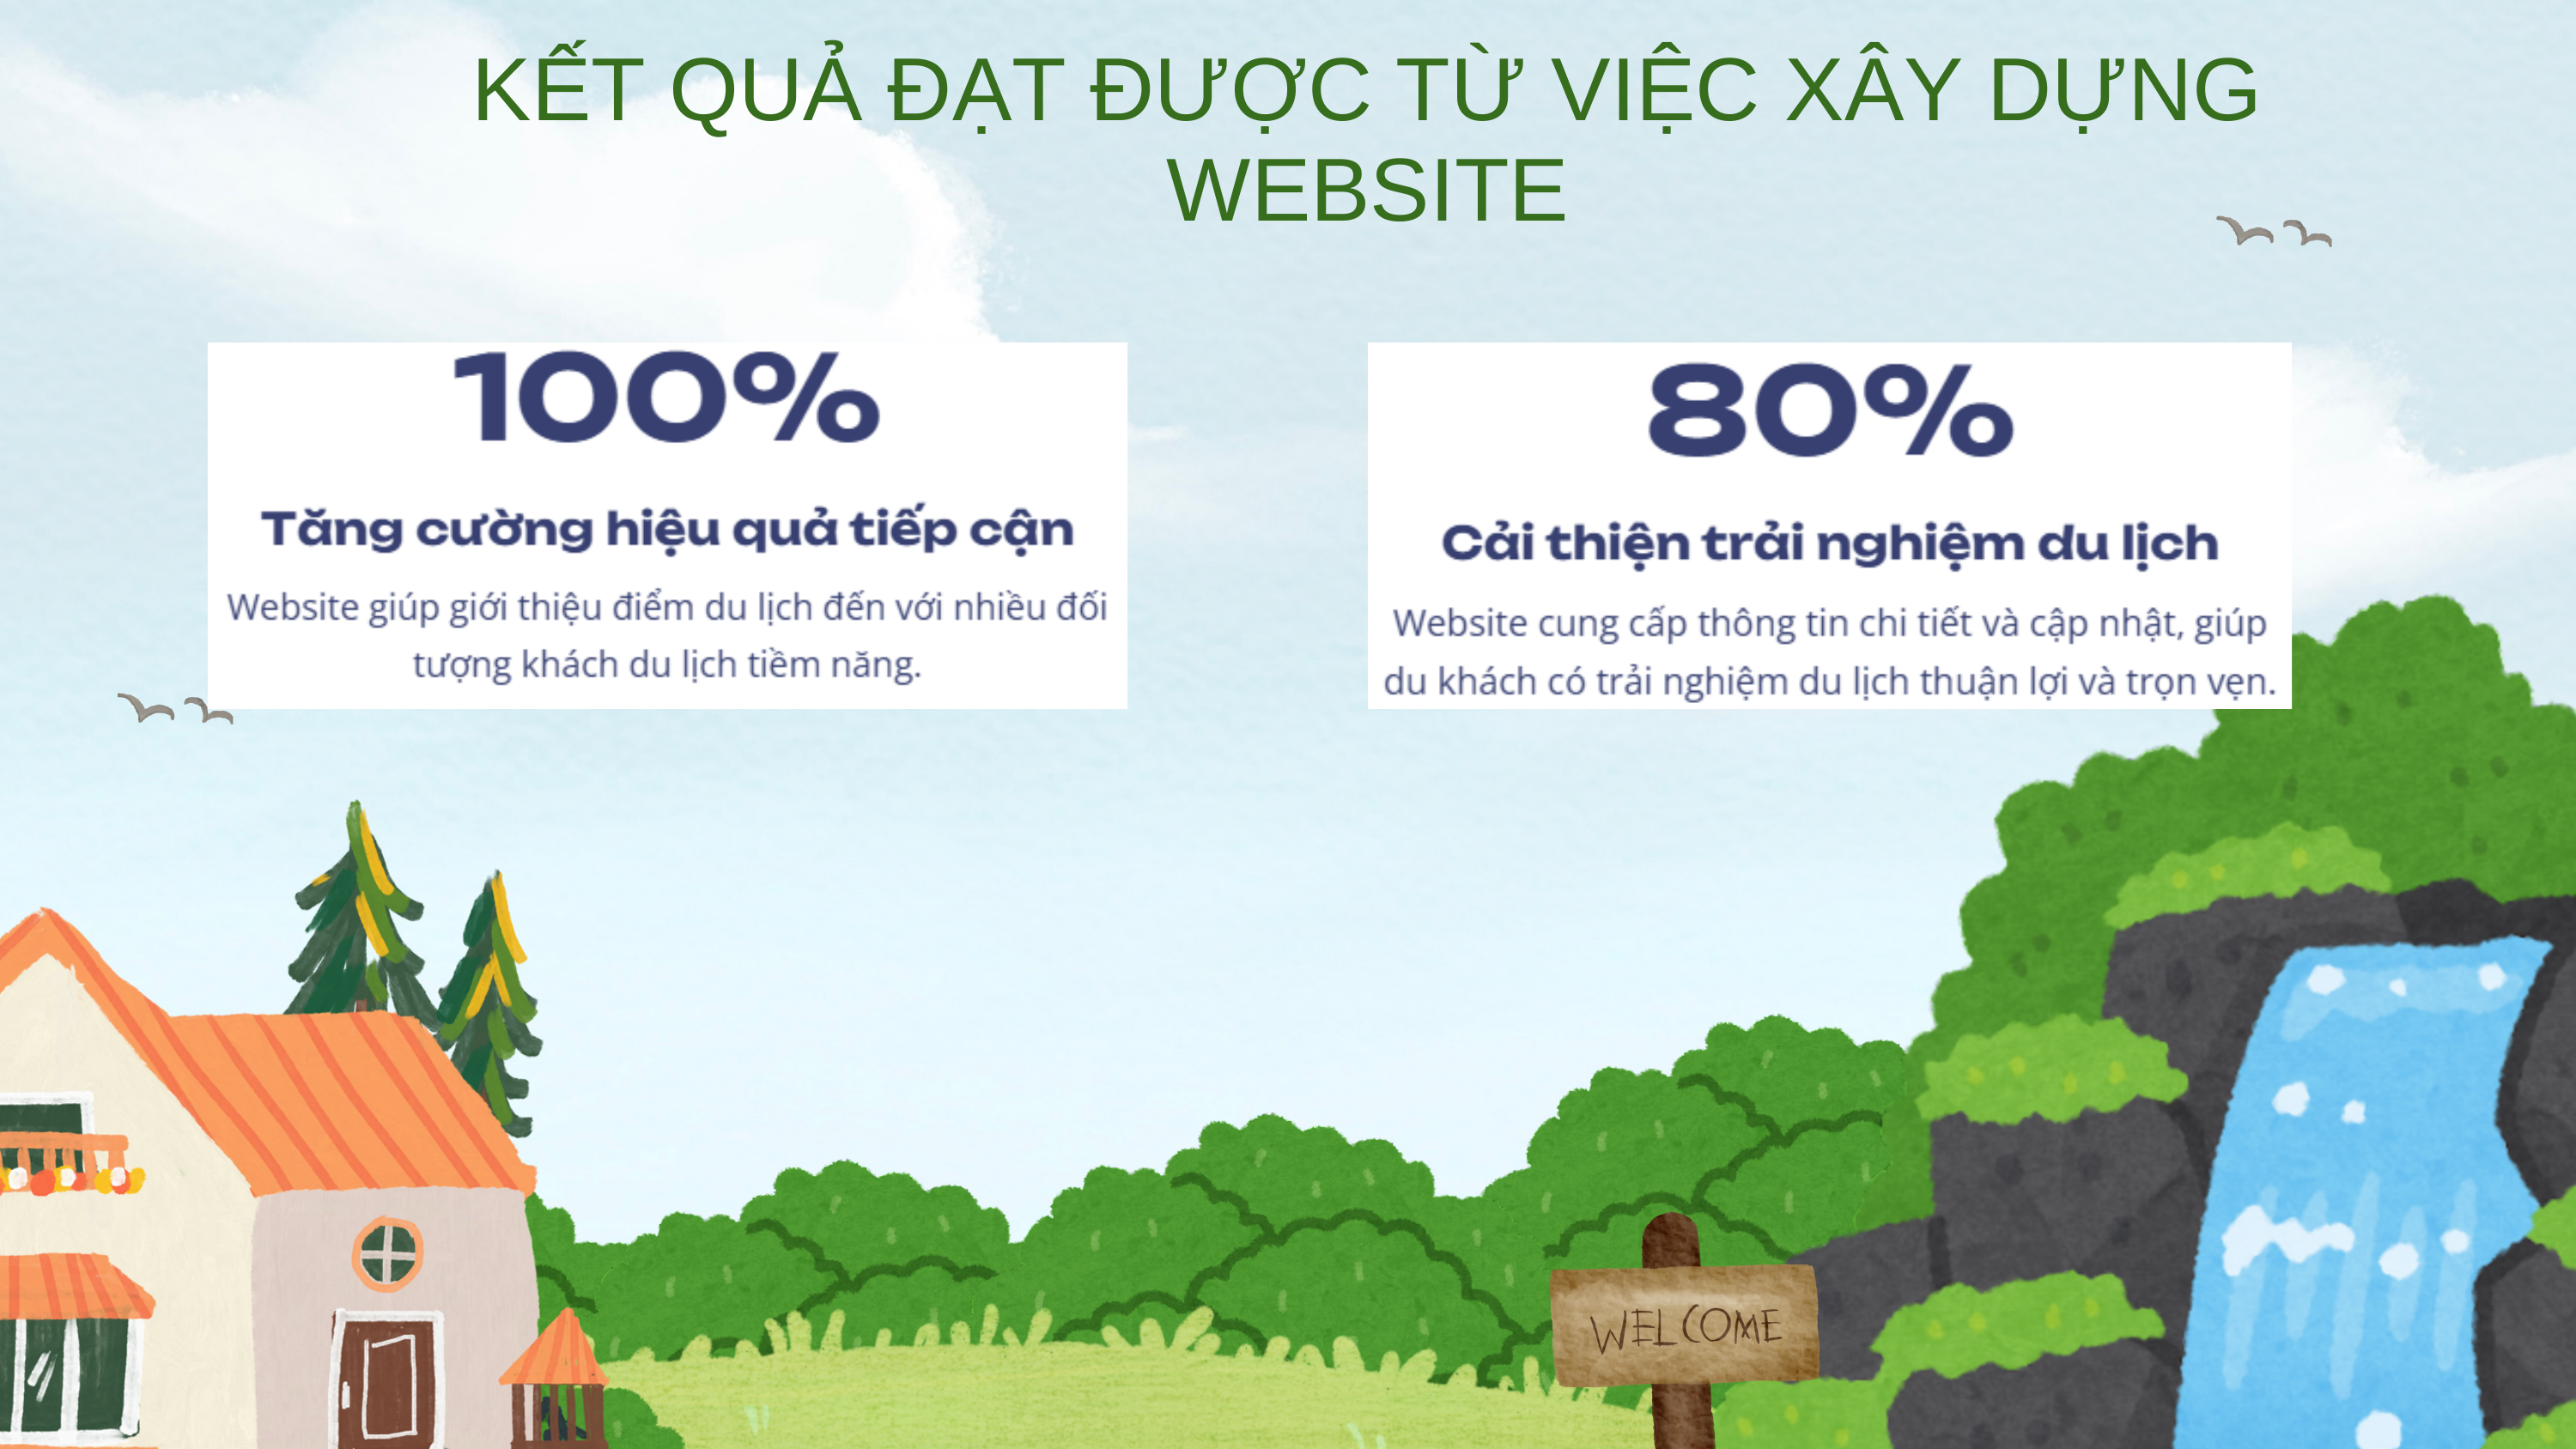

KẾT QUẢ ĐẠT ĐƯỢC TỪ VIỆC XÂY DỰNG WEBSITE